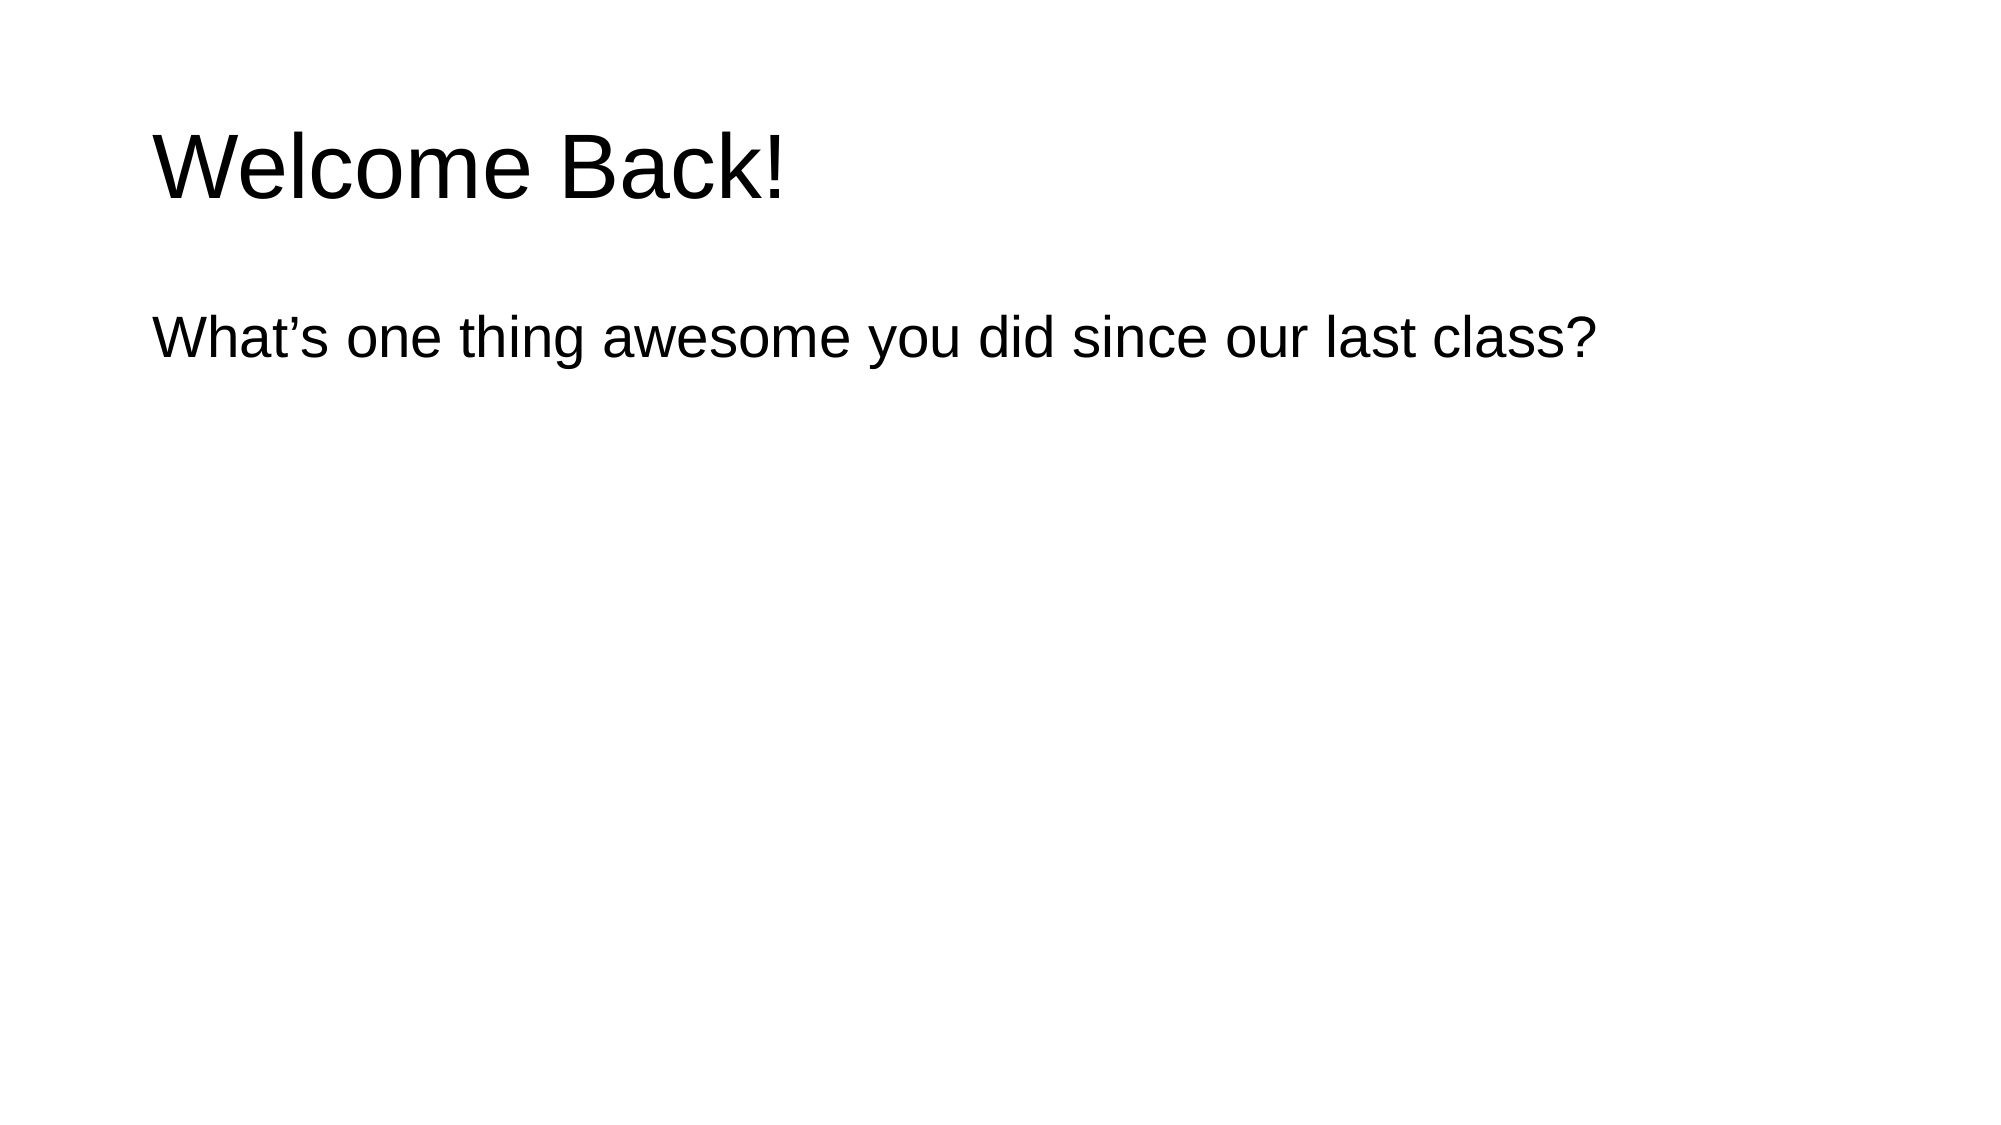

# Welcome Back!
What’s one thing awesome you did since our last class?